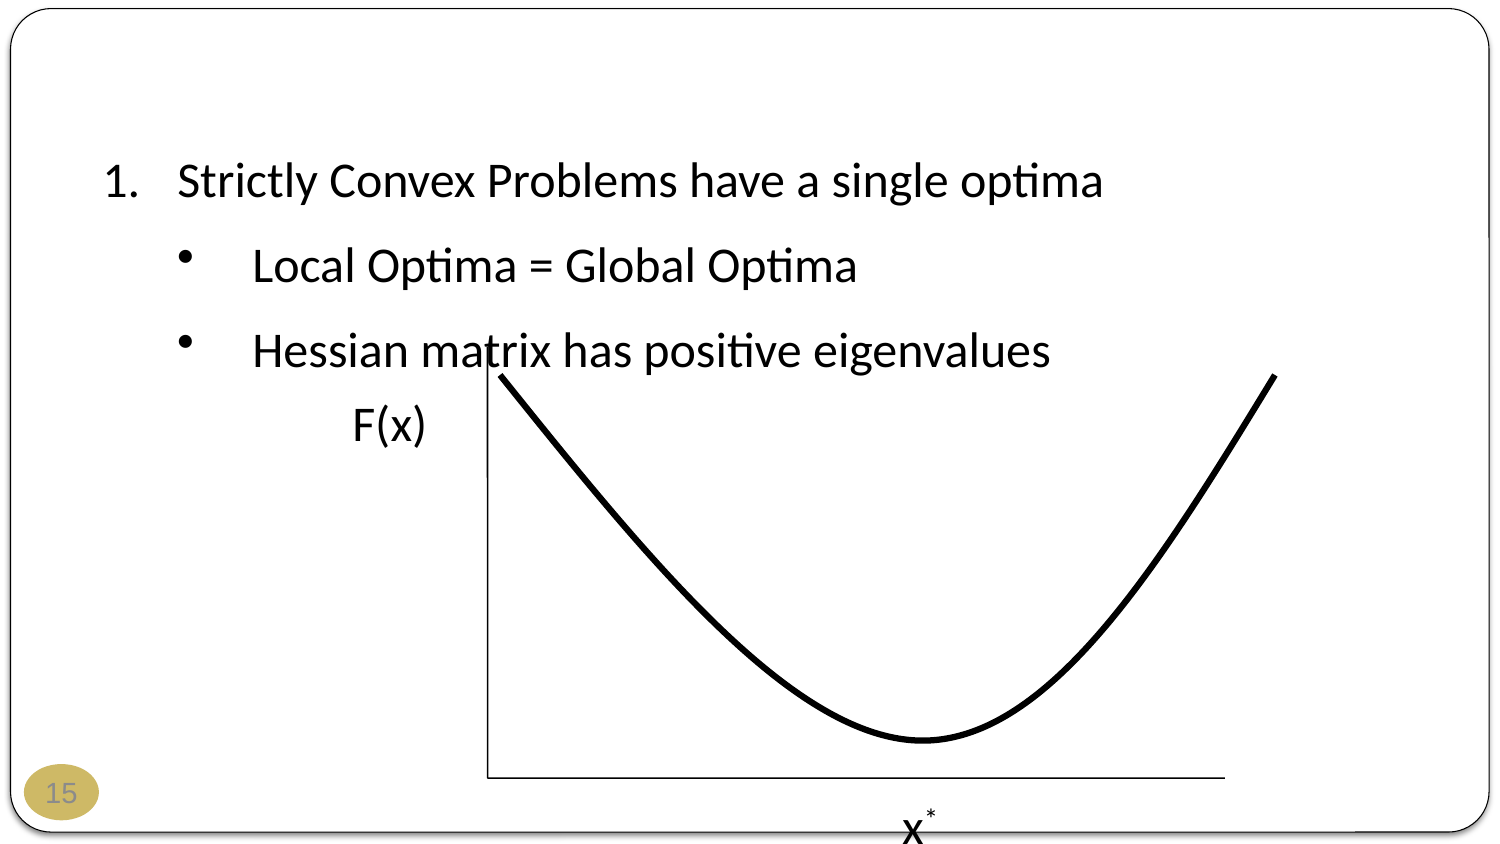

Strictly Convex Problems have a single optima
Local Optima = Global Optima
Hessian matrix has positive eigenvalues

F(x)
15

x*